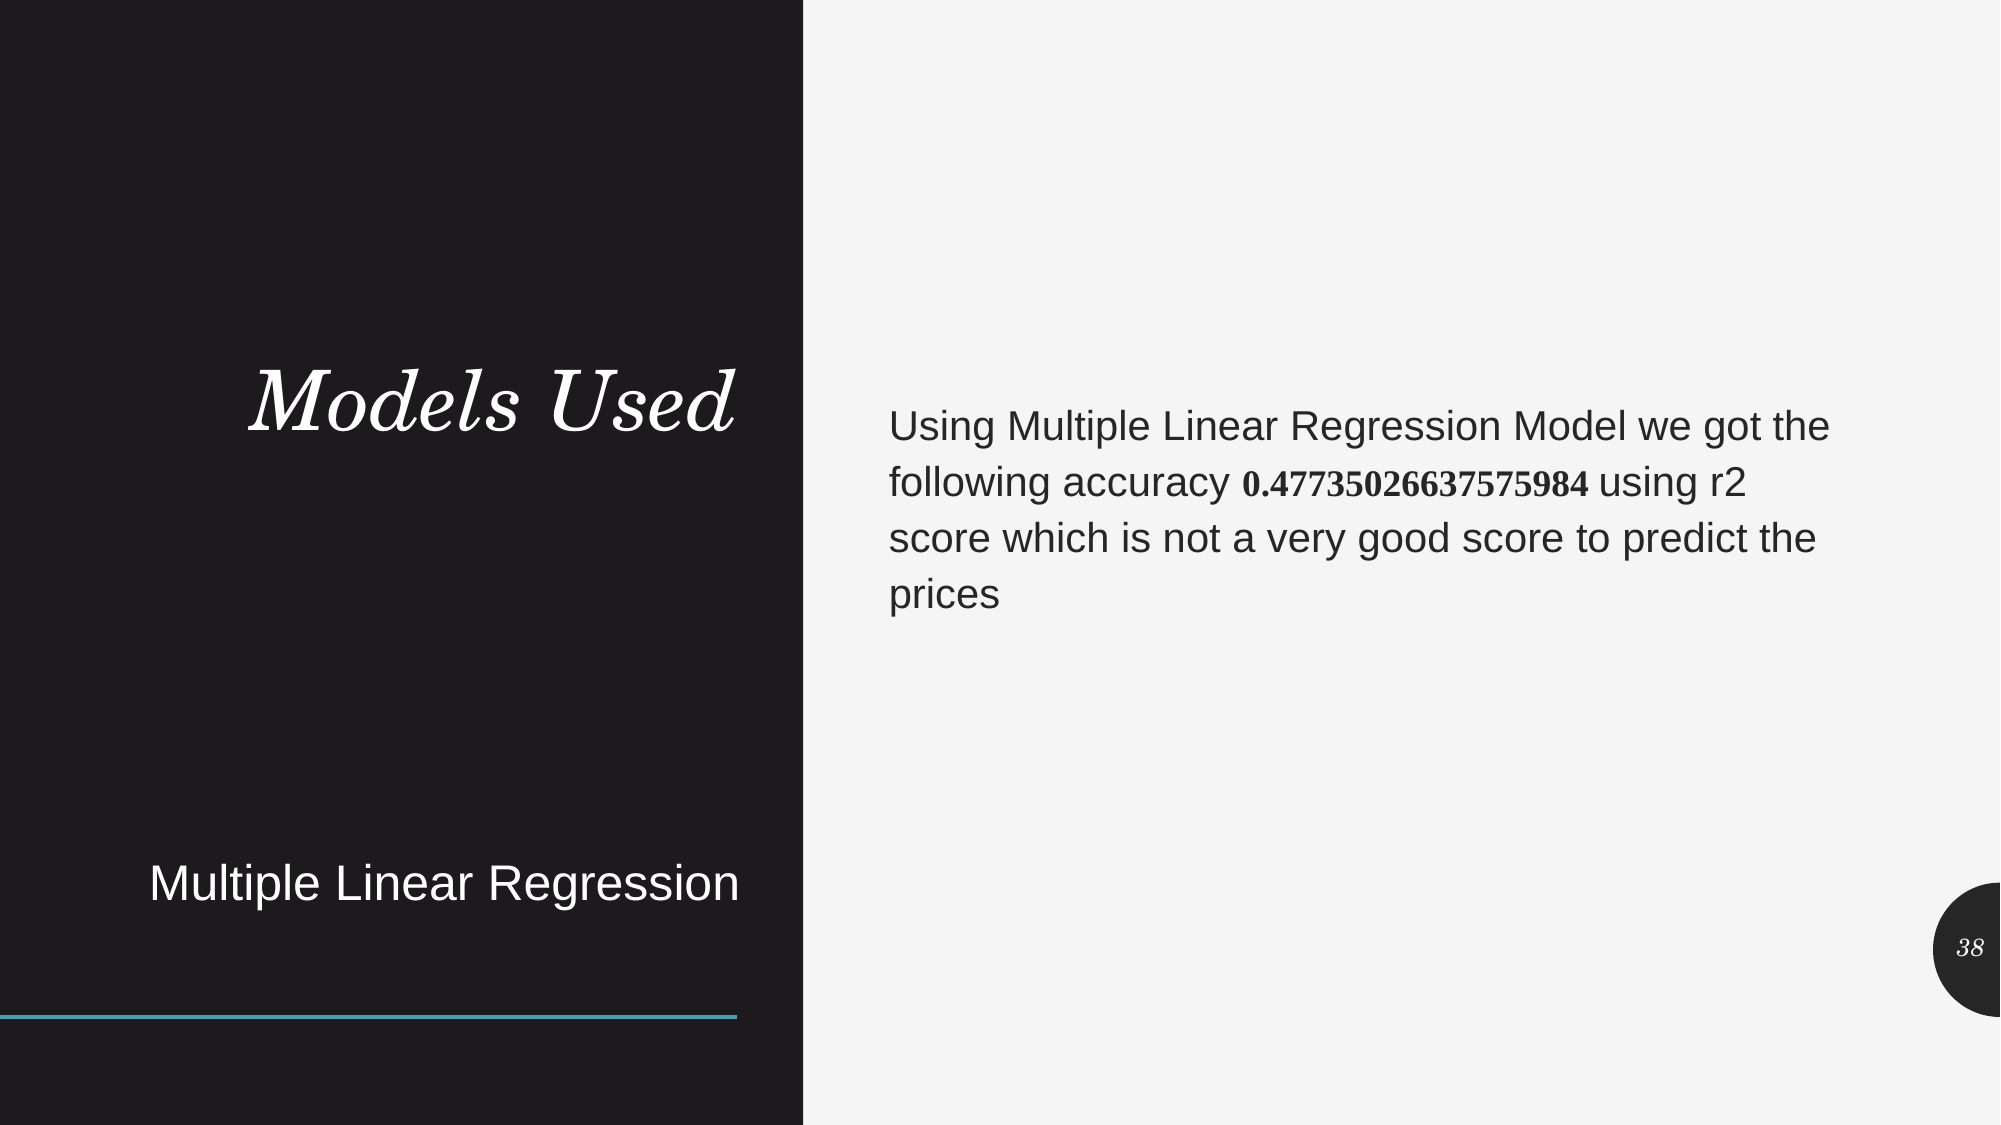

# Models Used

Using Multiple Linear Regression Model we got the following accuracy 0.47735026637575984 using r2 score which is not a very good score to predict the prices

Multiple Linear Regression
38